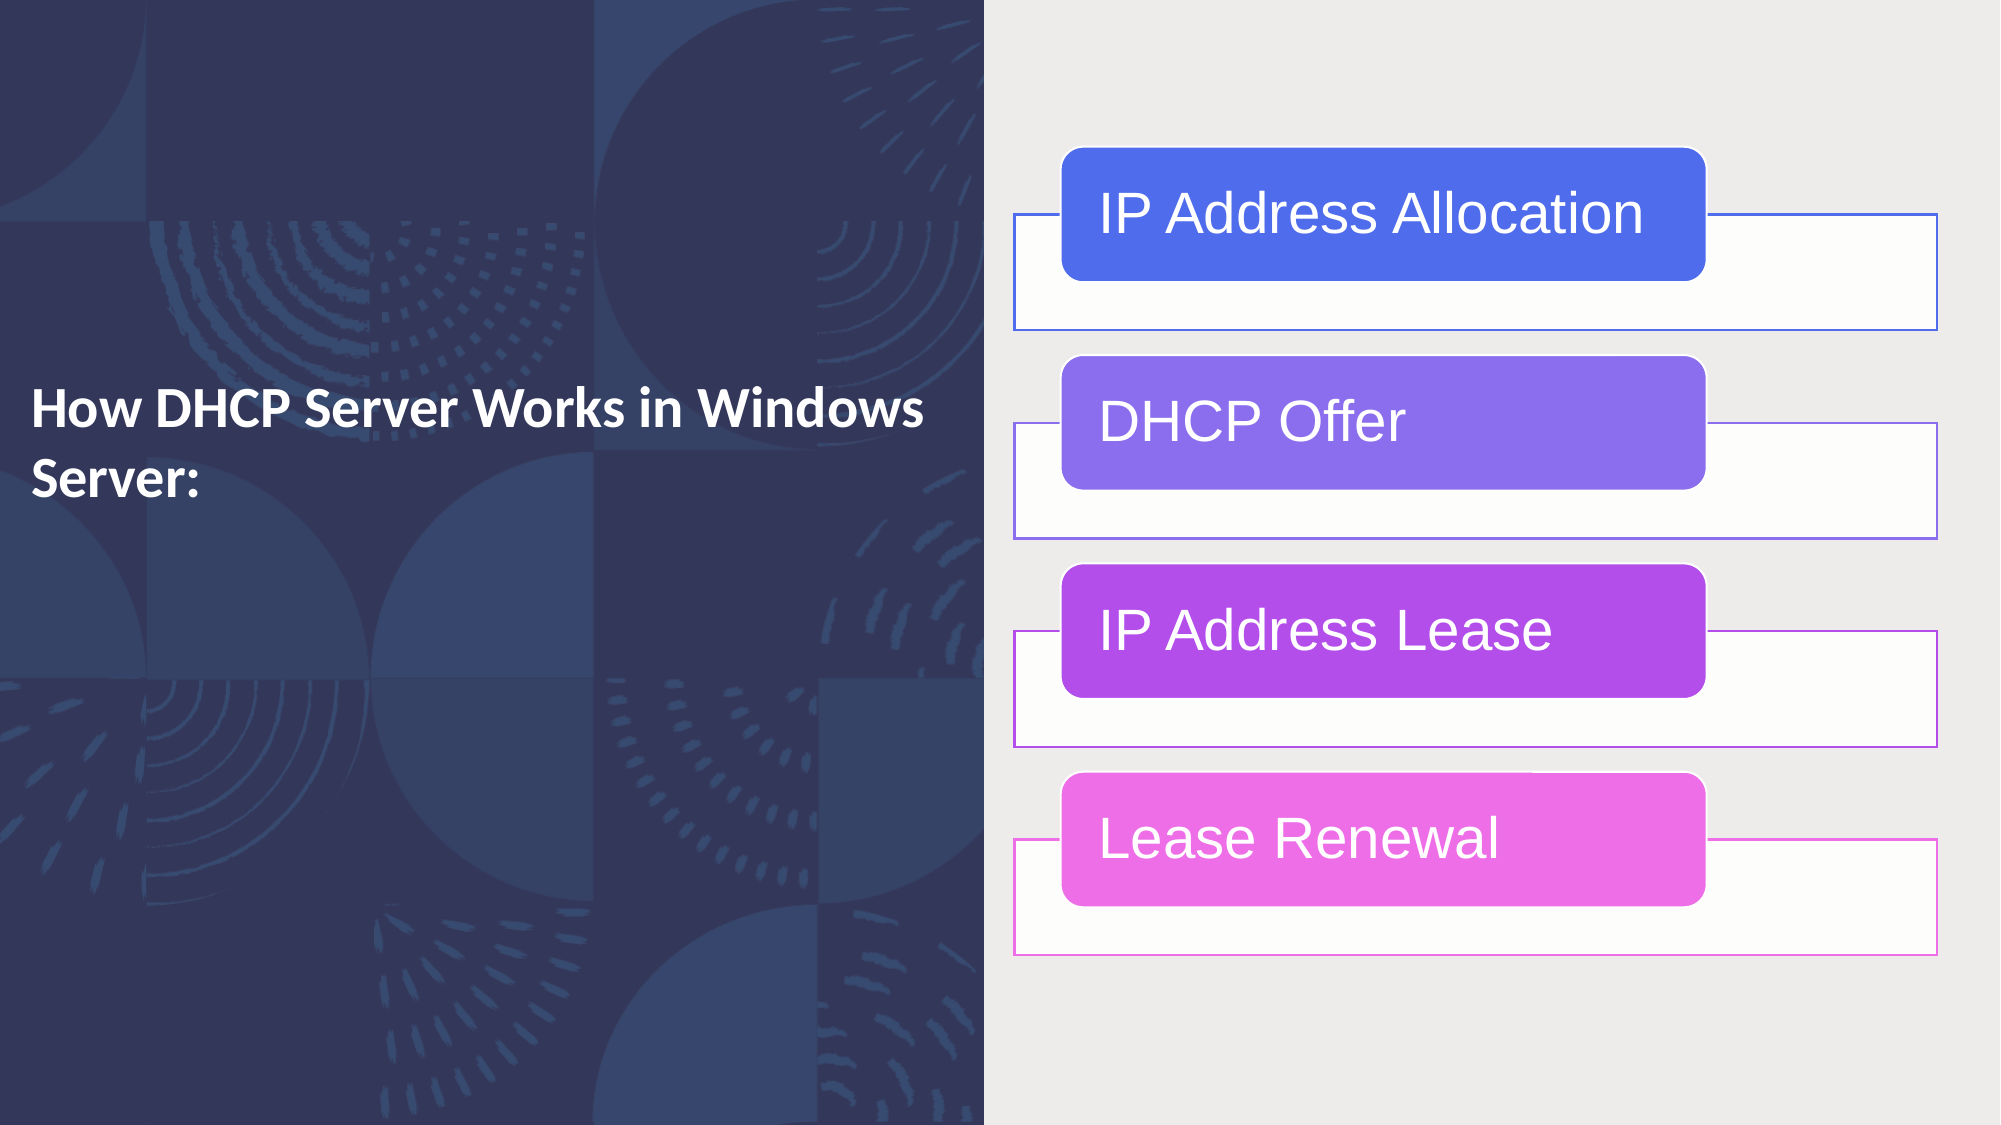

IP Address Allocation
DHCP Offer
IP Address Lease
Lease Renewal
# How DHCP Server Works in Windows Server: